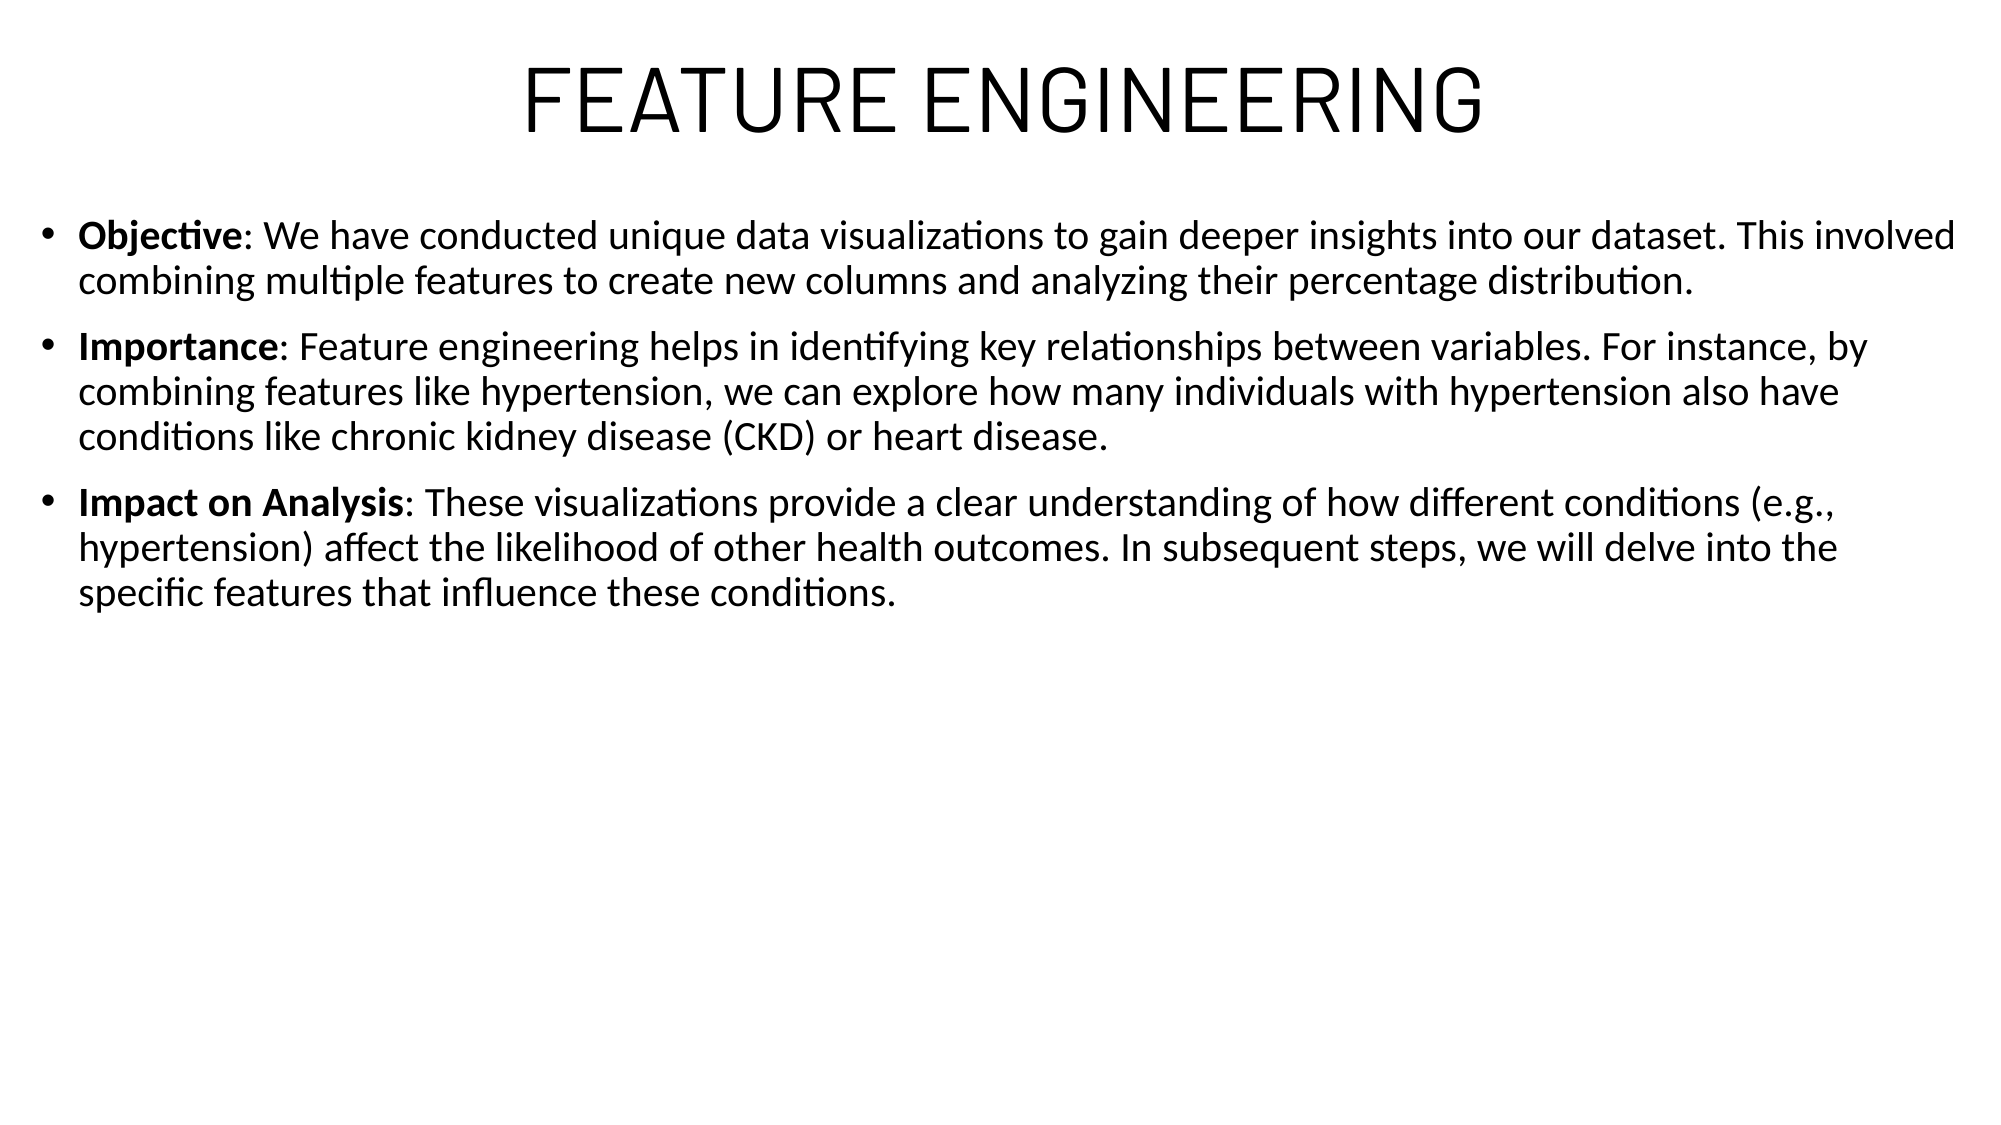

# FEATURE ENGINEERING
Objective: We have conducted unique data visualizations to gain deeper insights into our dataset. This involved combining multiple features to create new columns and analyzing their percentage distribution.
Importance: Feature engineering helps in identifying key relationships between variables. For instance, by combining features like hypertension, we can explore how many individuals with hypertension also have conditions like chronic kidney disease (CKD) or heart disease.
Impact on Analysis: These visualizations provide a clear understanding of how different conditions (e.g., hypertension) affect the likelihood of other health outcomes. In subsequent steps, we will delve into the specific features that influence these conditions.